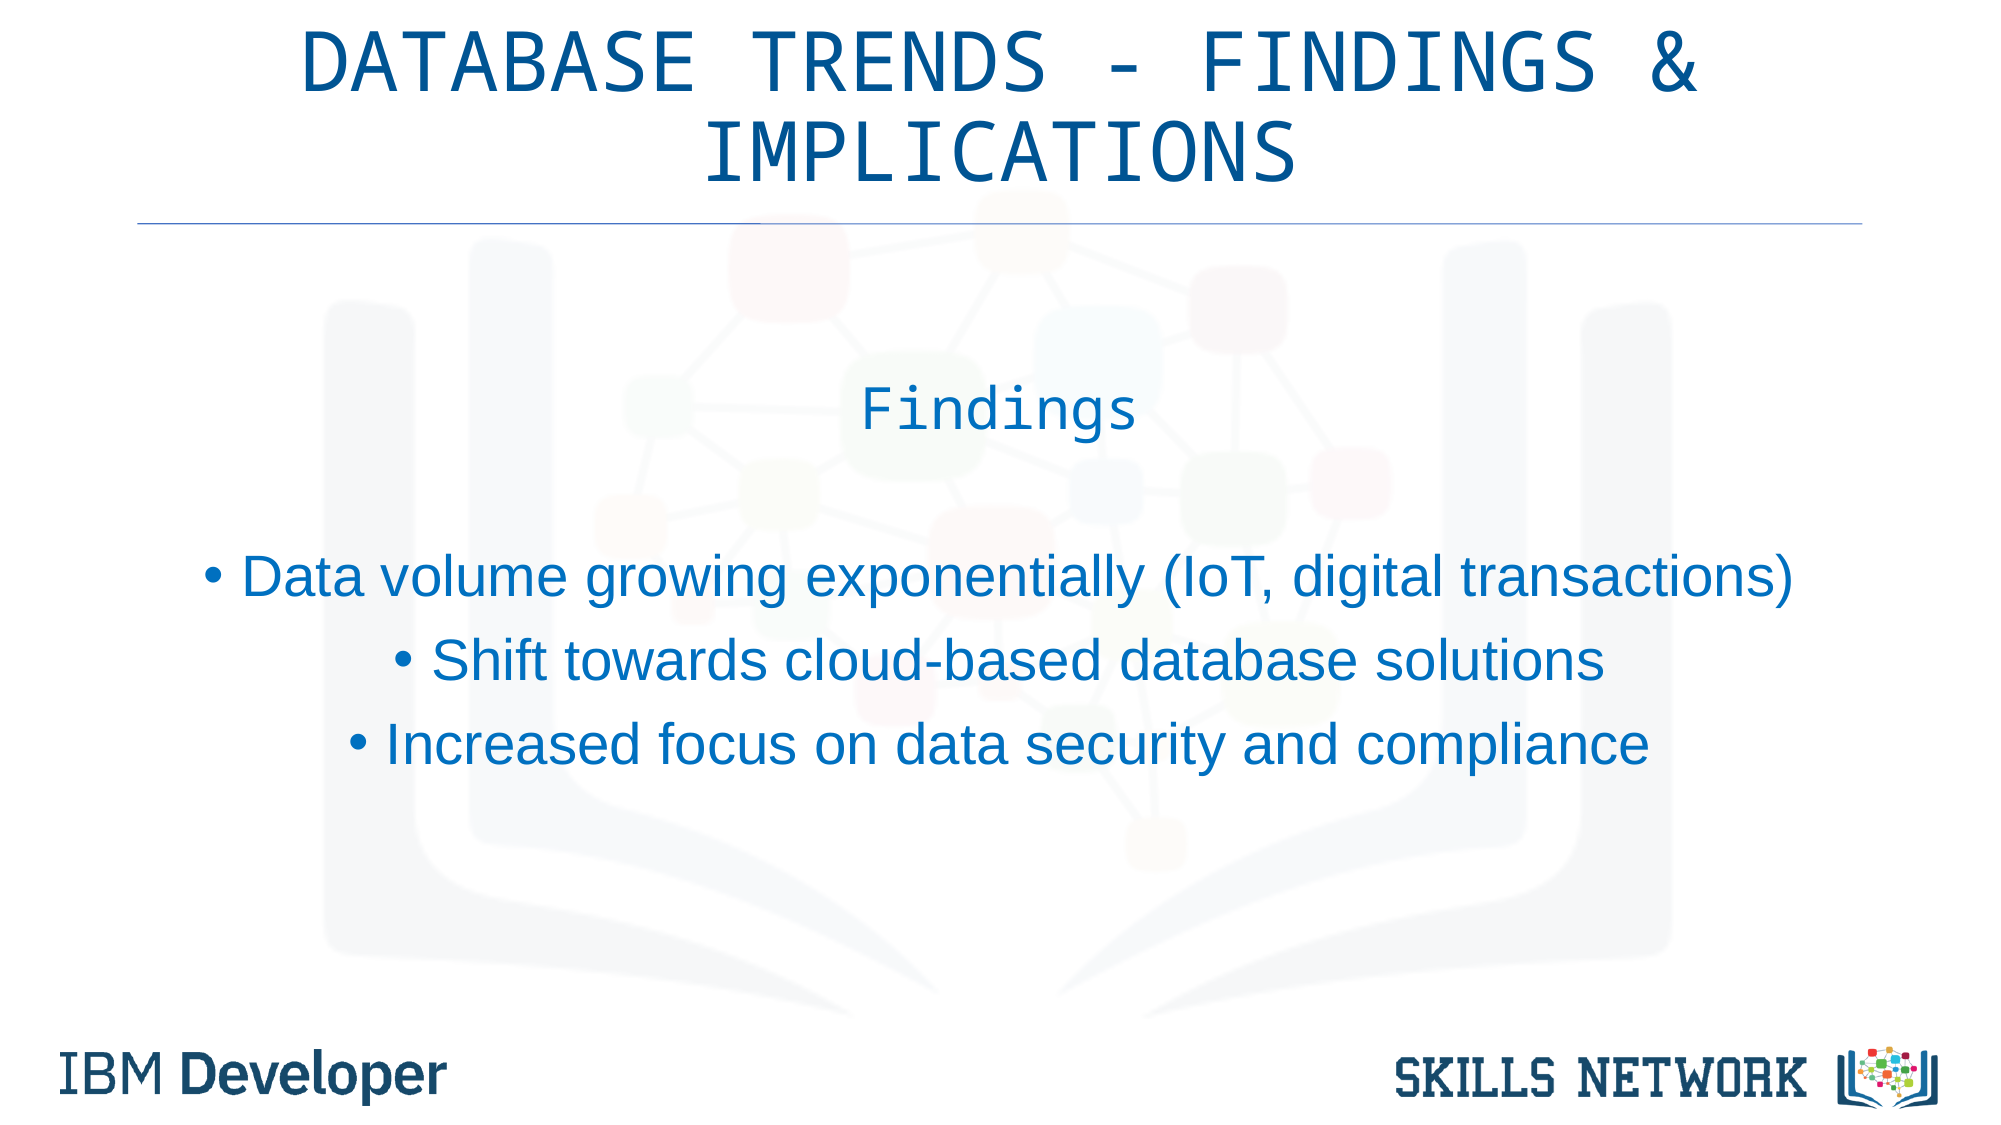

# DATABASE TRENDS - FINDINGS & IMPLICATIONS
Findings

Data volume growing exponentially (IoT, digital transactions)
Shift towards cloud-based database solutions
Increased focus on data security and compliance